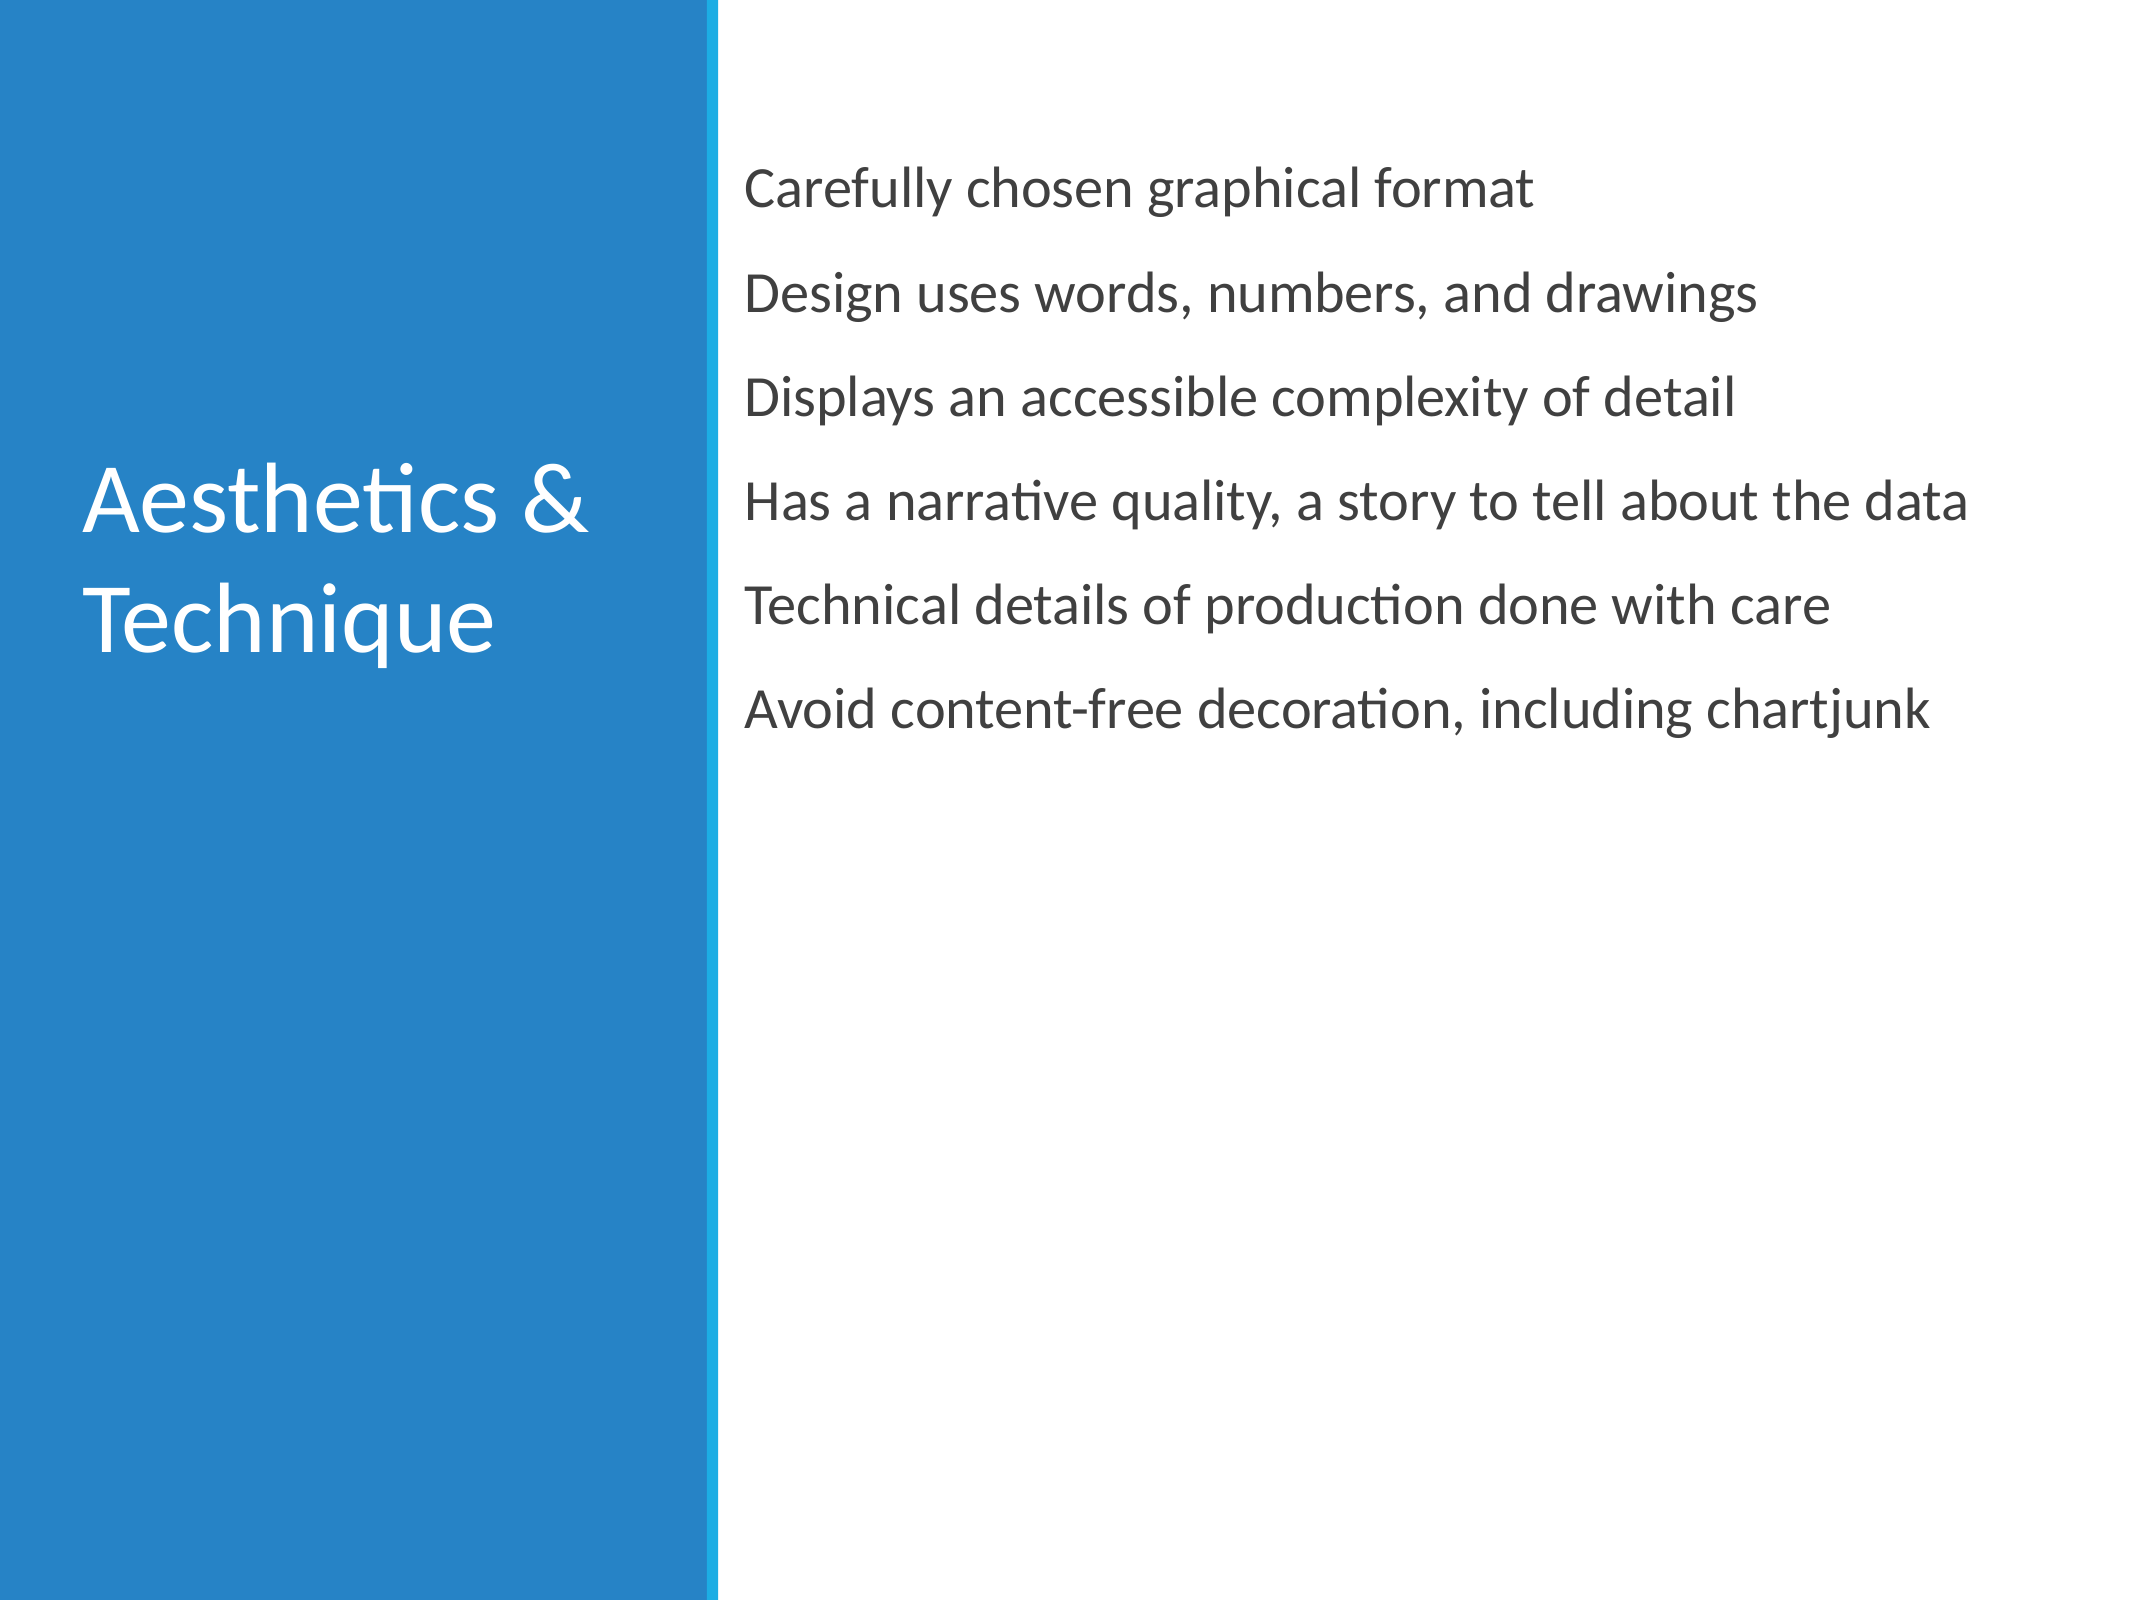

Carefully chosen graphical format
Design uses words, numbers, and drawings
Displays an accessible complexity of detail
Has a narrative quality, a story to tell about the data
Technical details of production done with care
Avoid content-free decoration, including chartjunk

# Aesthetics & Technique